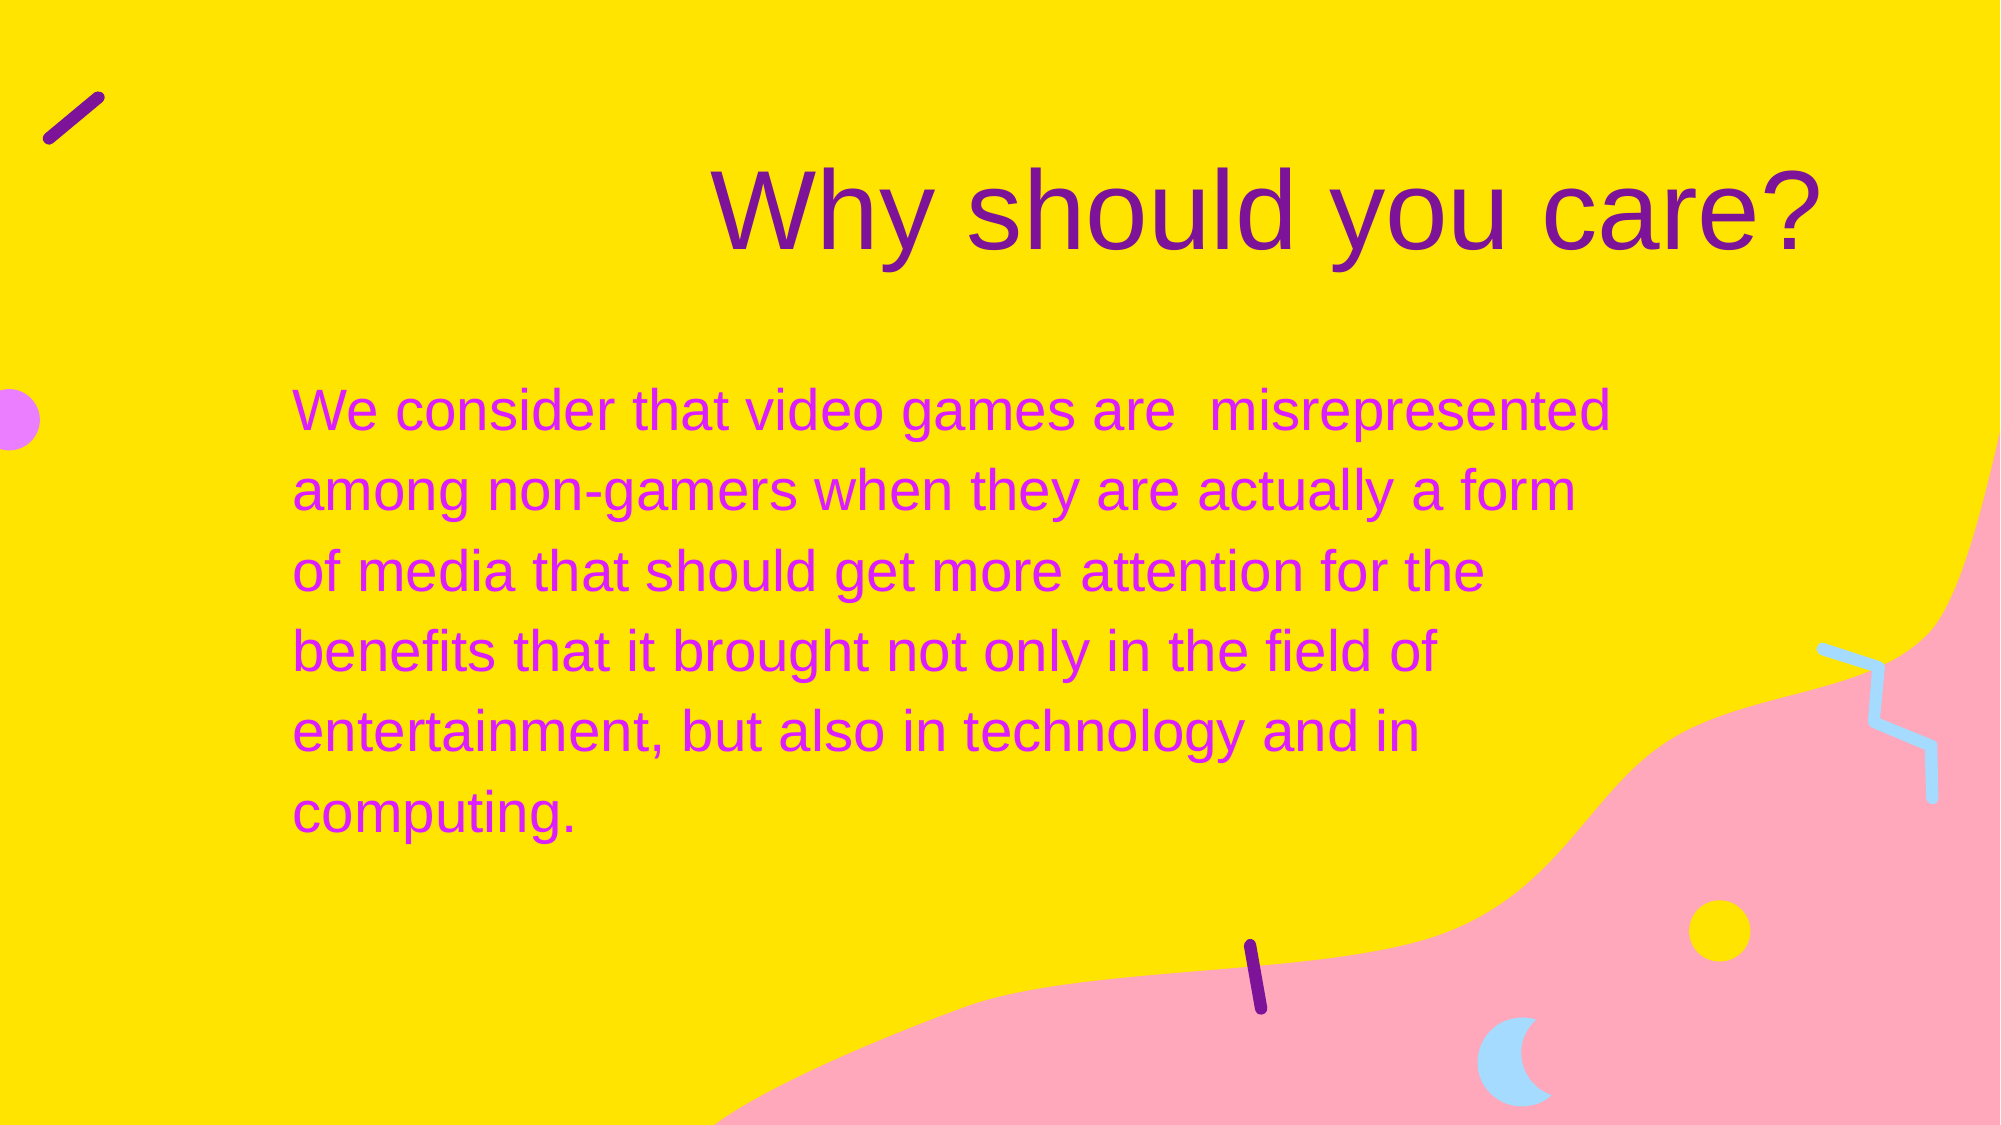

# Why should you care?
We consider that video games are  misrepresented among non-gamers when they are actually a form of media that should get more attention for the benefits that it brought not only in the field of entertainment, but also in technology and in computing.